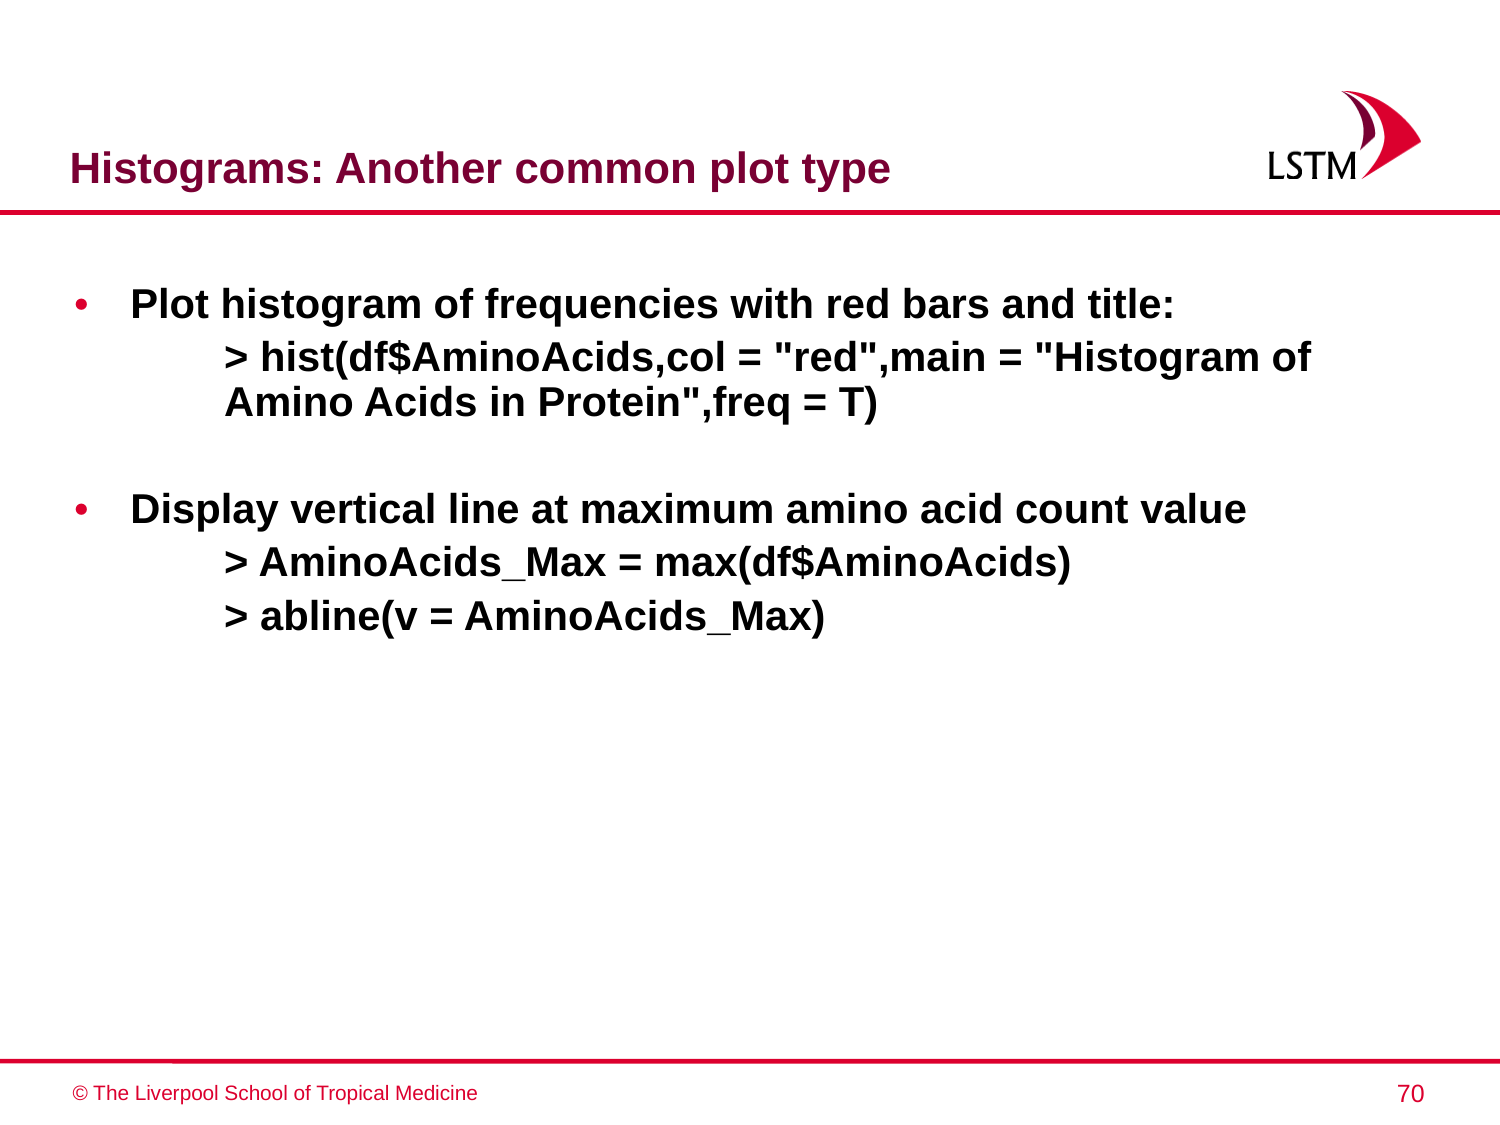

# Histograms: Another common plot type
Plot histogram of frequencies with red bars and title:
	> hist(df$AminoAcids,col = "red",main = "Histogram of 	Amino Acids in Protein",freq = T)

Display vertical line at maximum amino acid count value
	> AminoAcids_Max = max(df$AminoAcids)
	> abline(v = AminoAcids_Max)